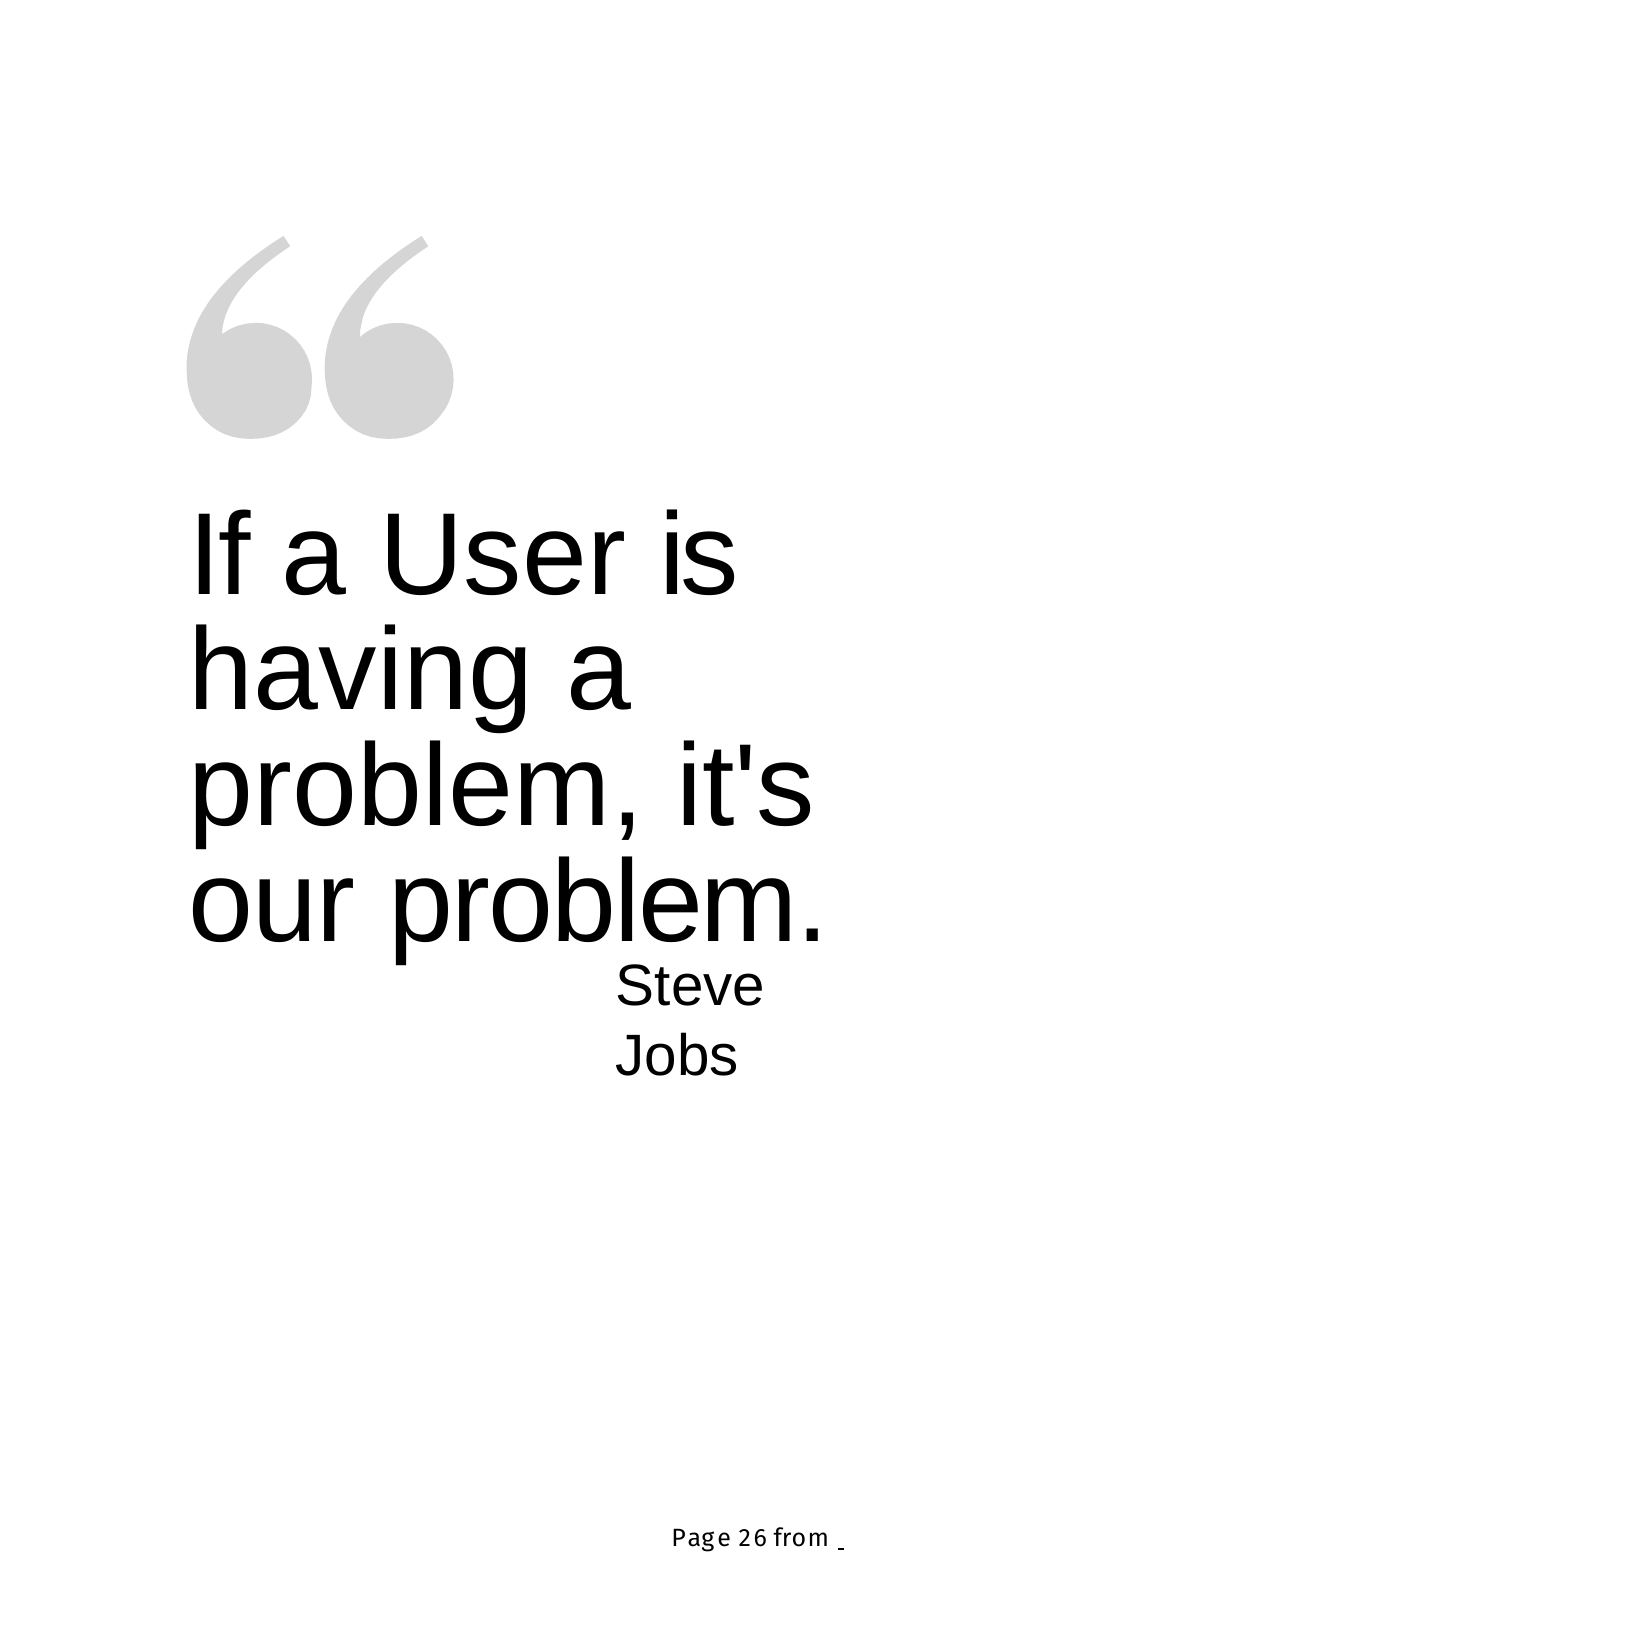

If a User is having a  problem, it's our problem.
Steve Jobs
Page 26 from